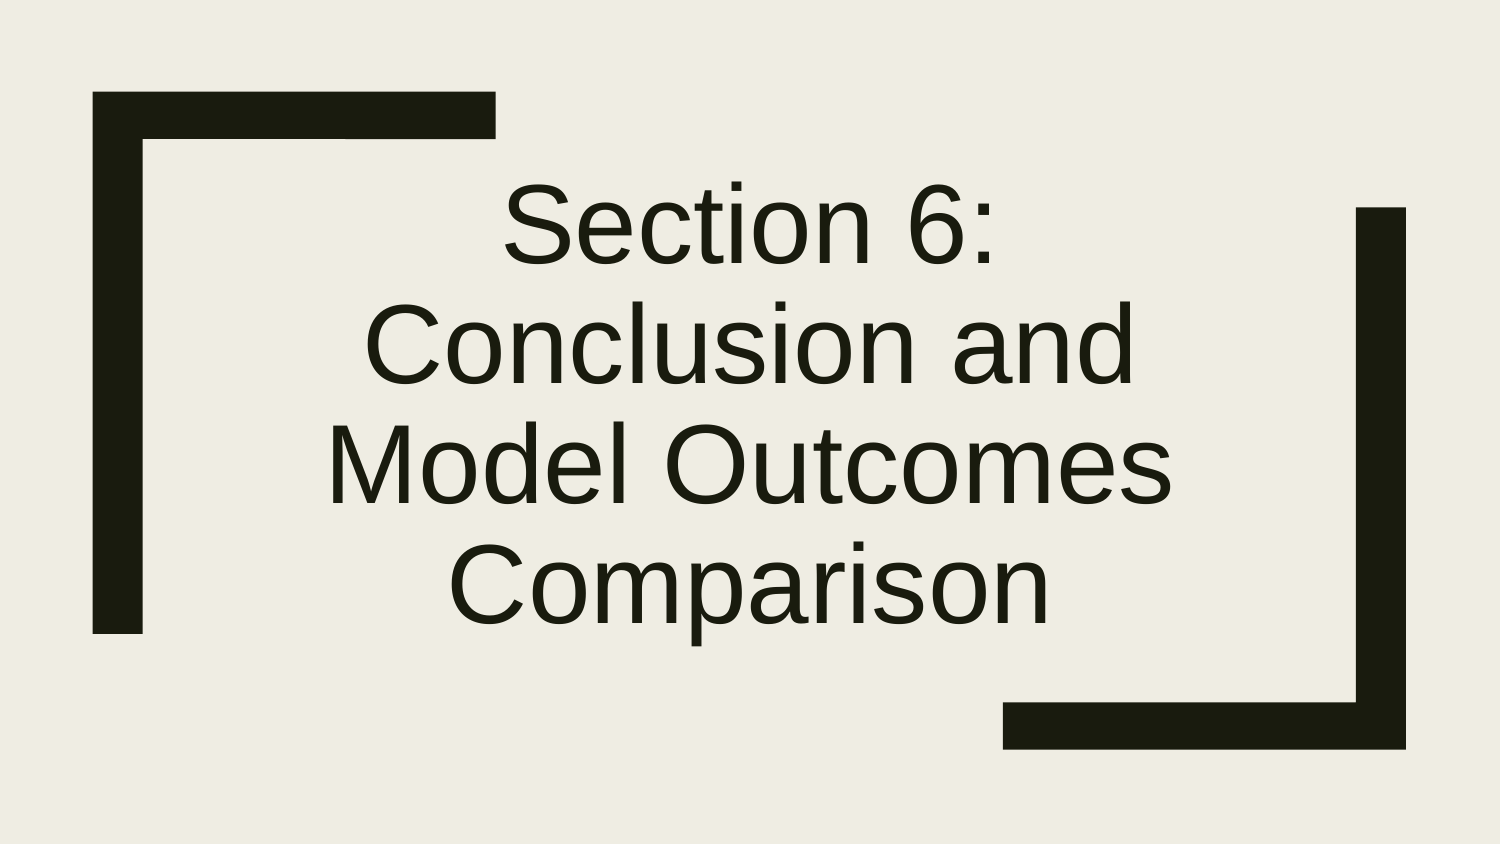

# Section 6: Conclusion and Model Outcomes Comparison